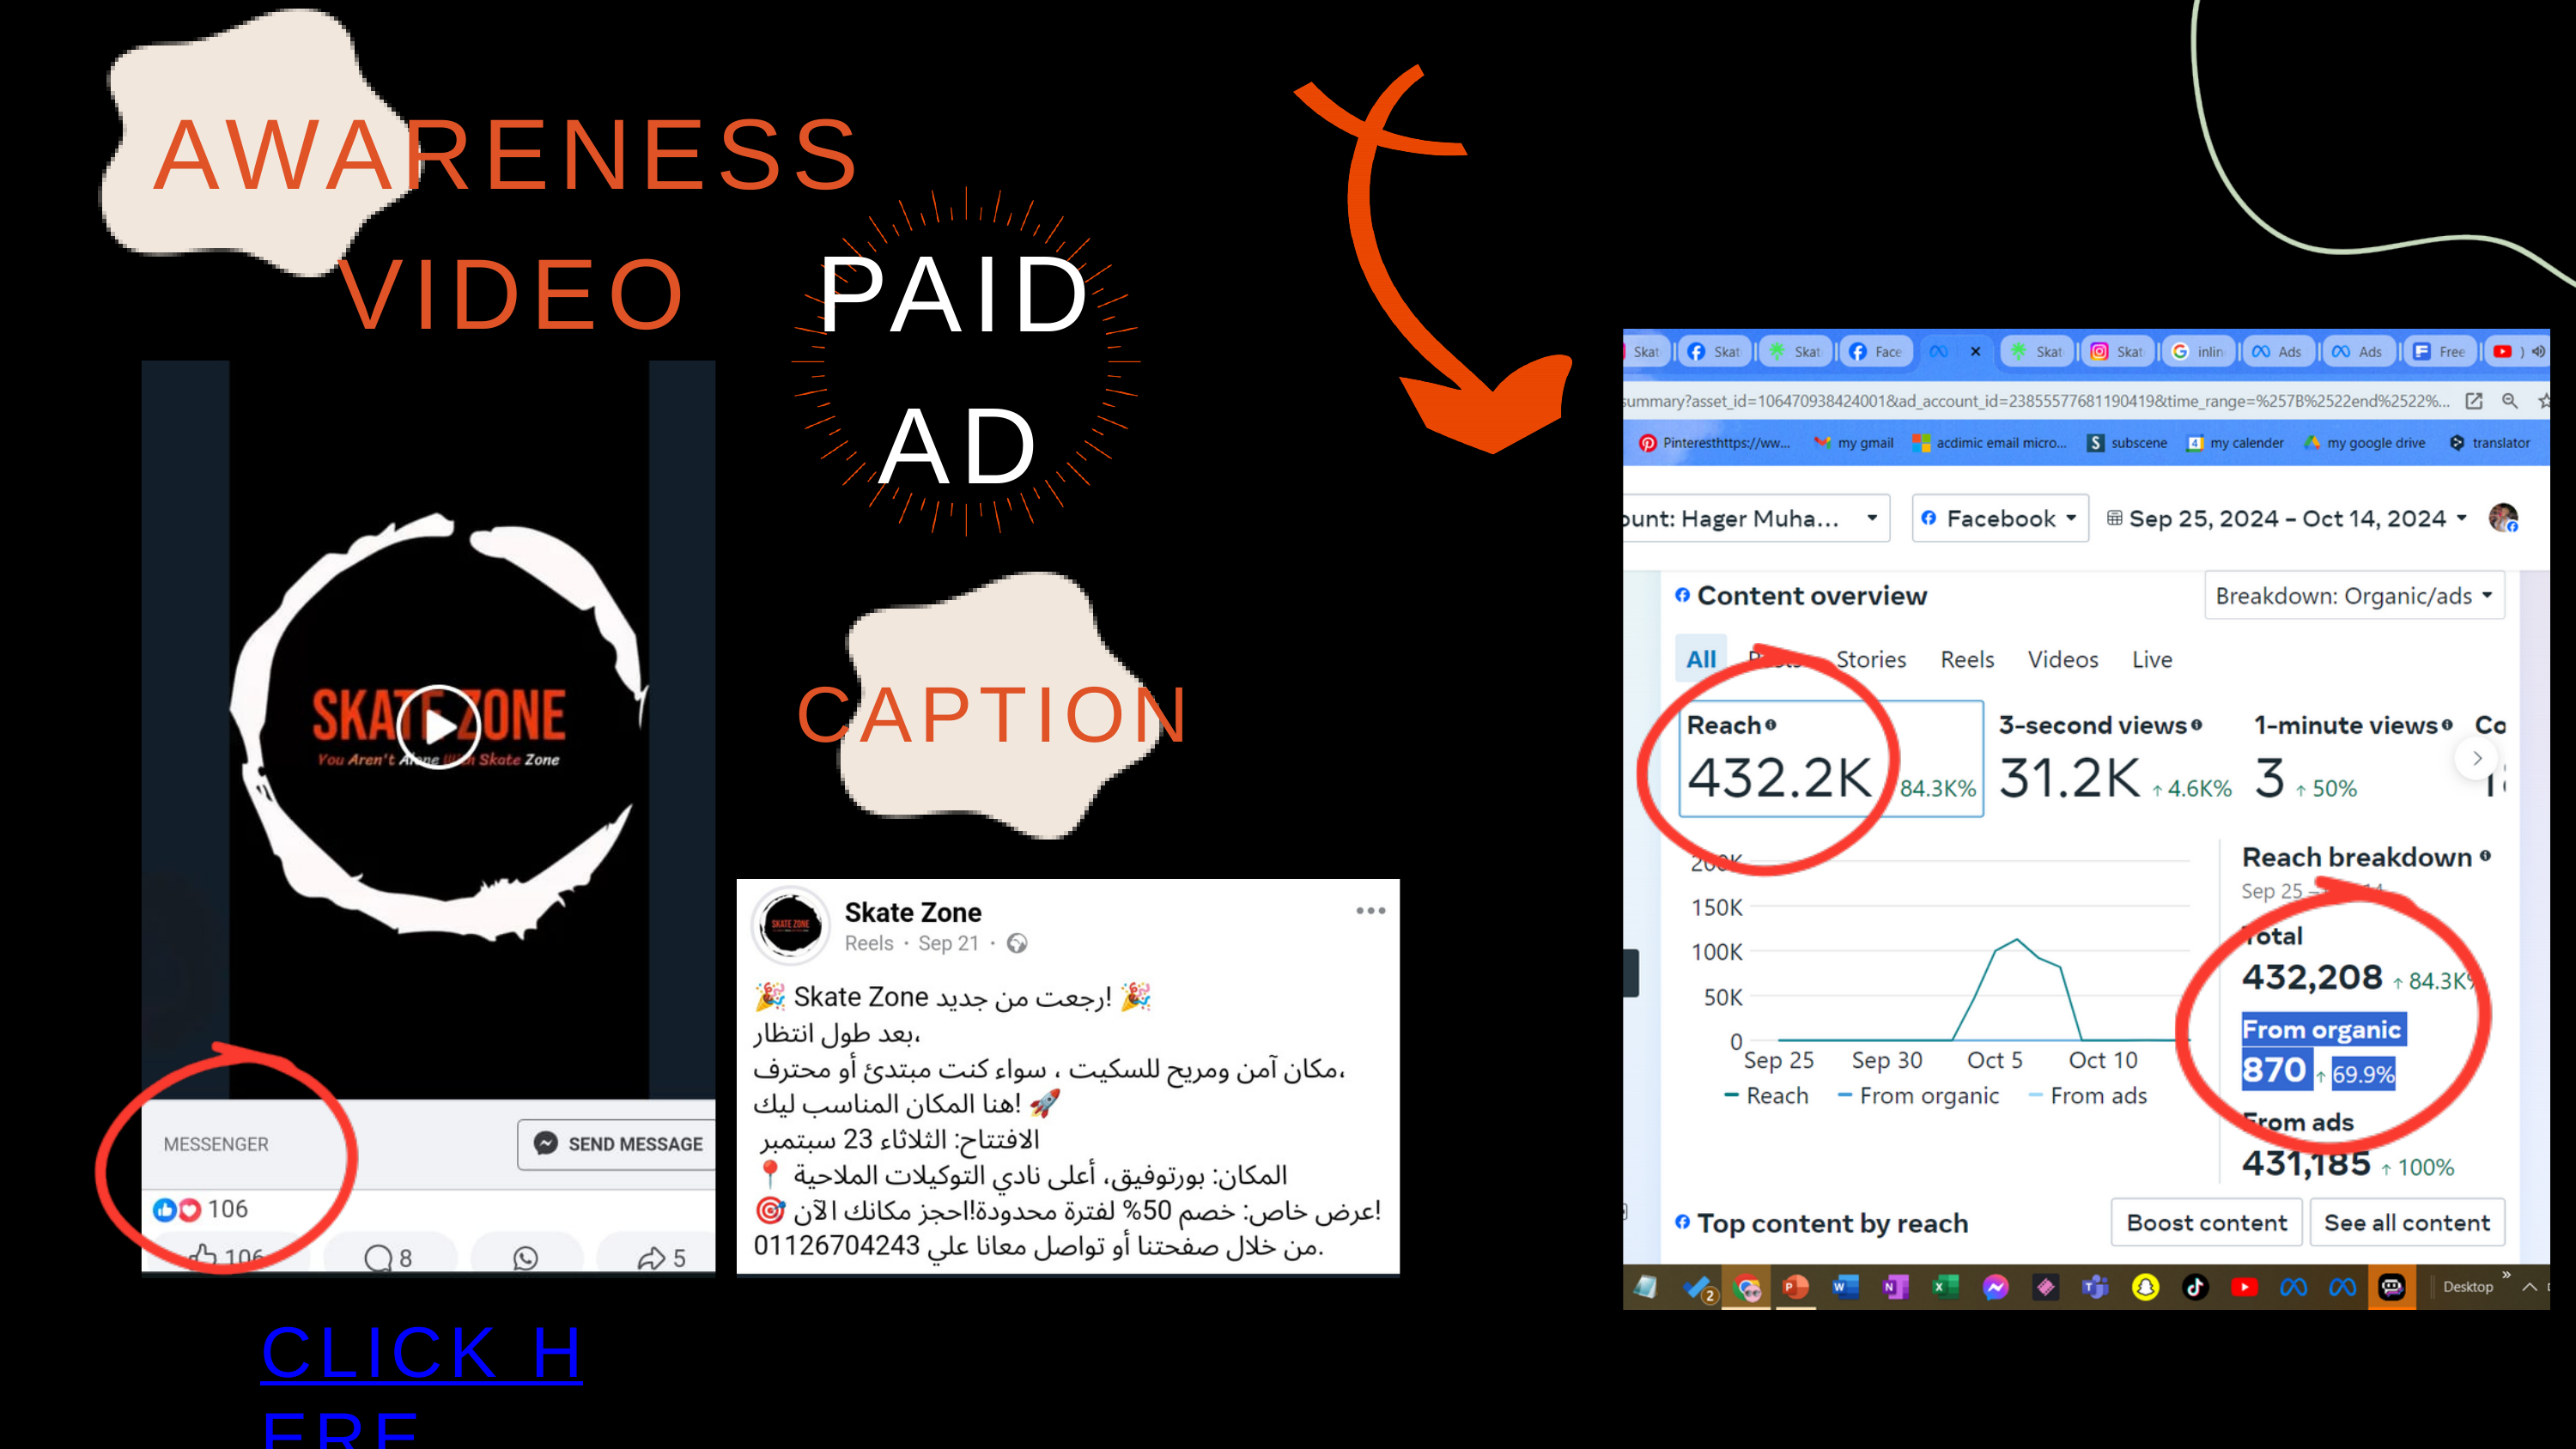

AWARENESS VIDEO

PAID AD

CAPTION

CLICK HERE